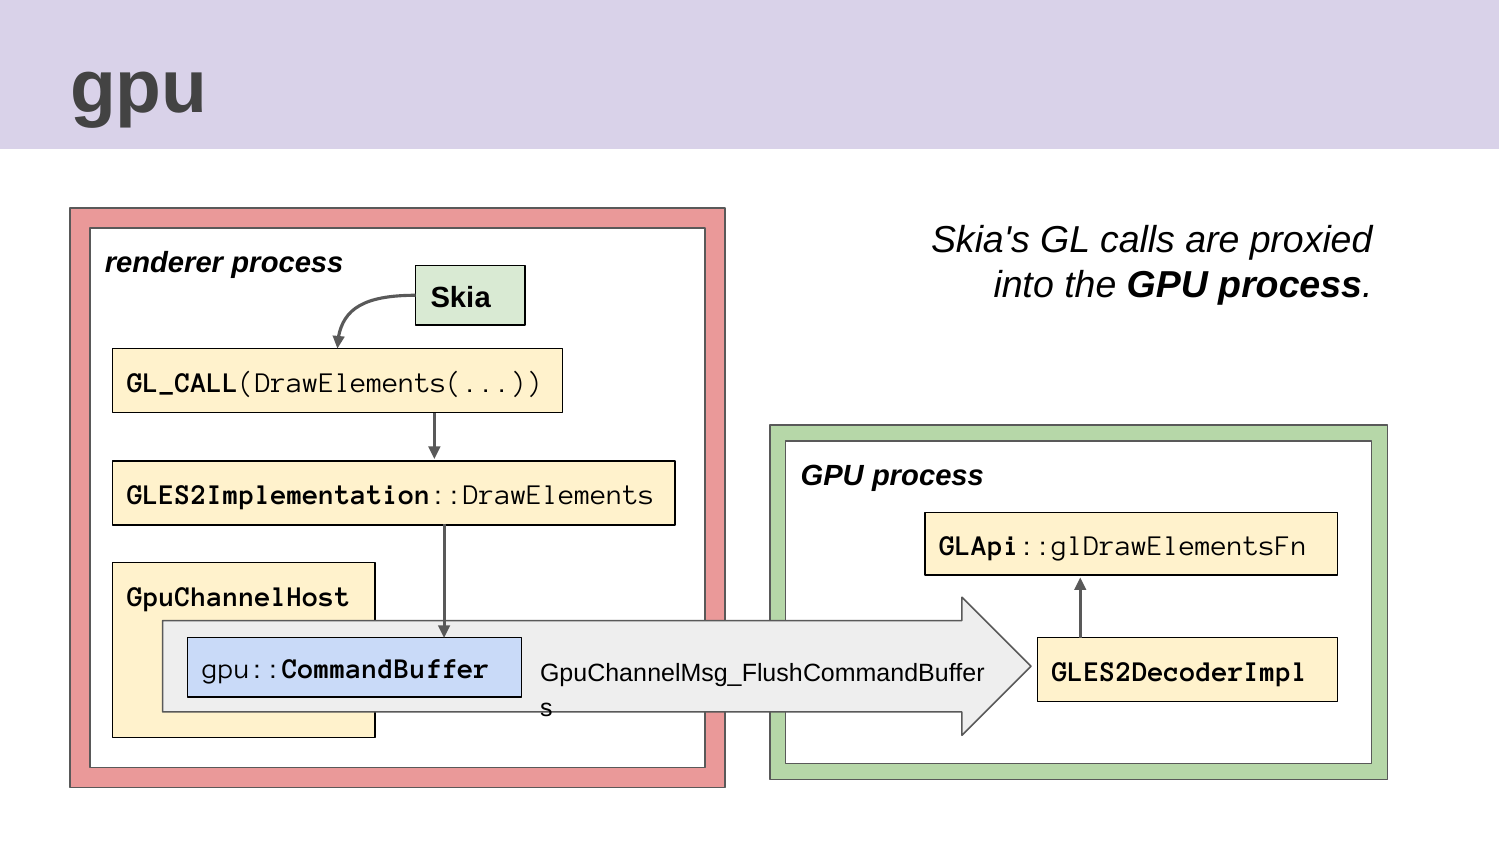

gpu
Skia's GL calls are proxied into the GPU process.
renderer process
Skia
GL_CALL(DrawElements(...))
GPU process
GLES2Implementation::DrawElements
GLApi::glDrawElementsFn
GpuChannelHost

gpu::CommandBuffer
GpuChannelMsg_FlushCommandBuffers
GLES2DecoderImpl